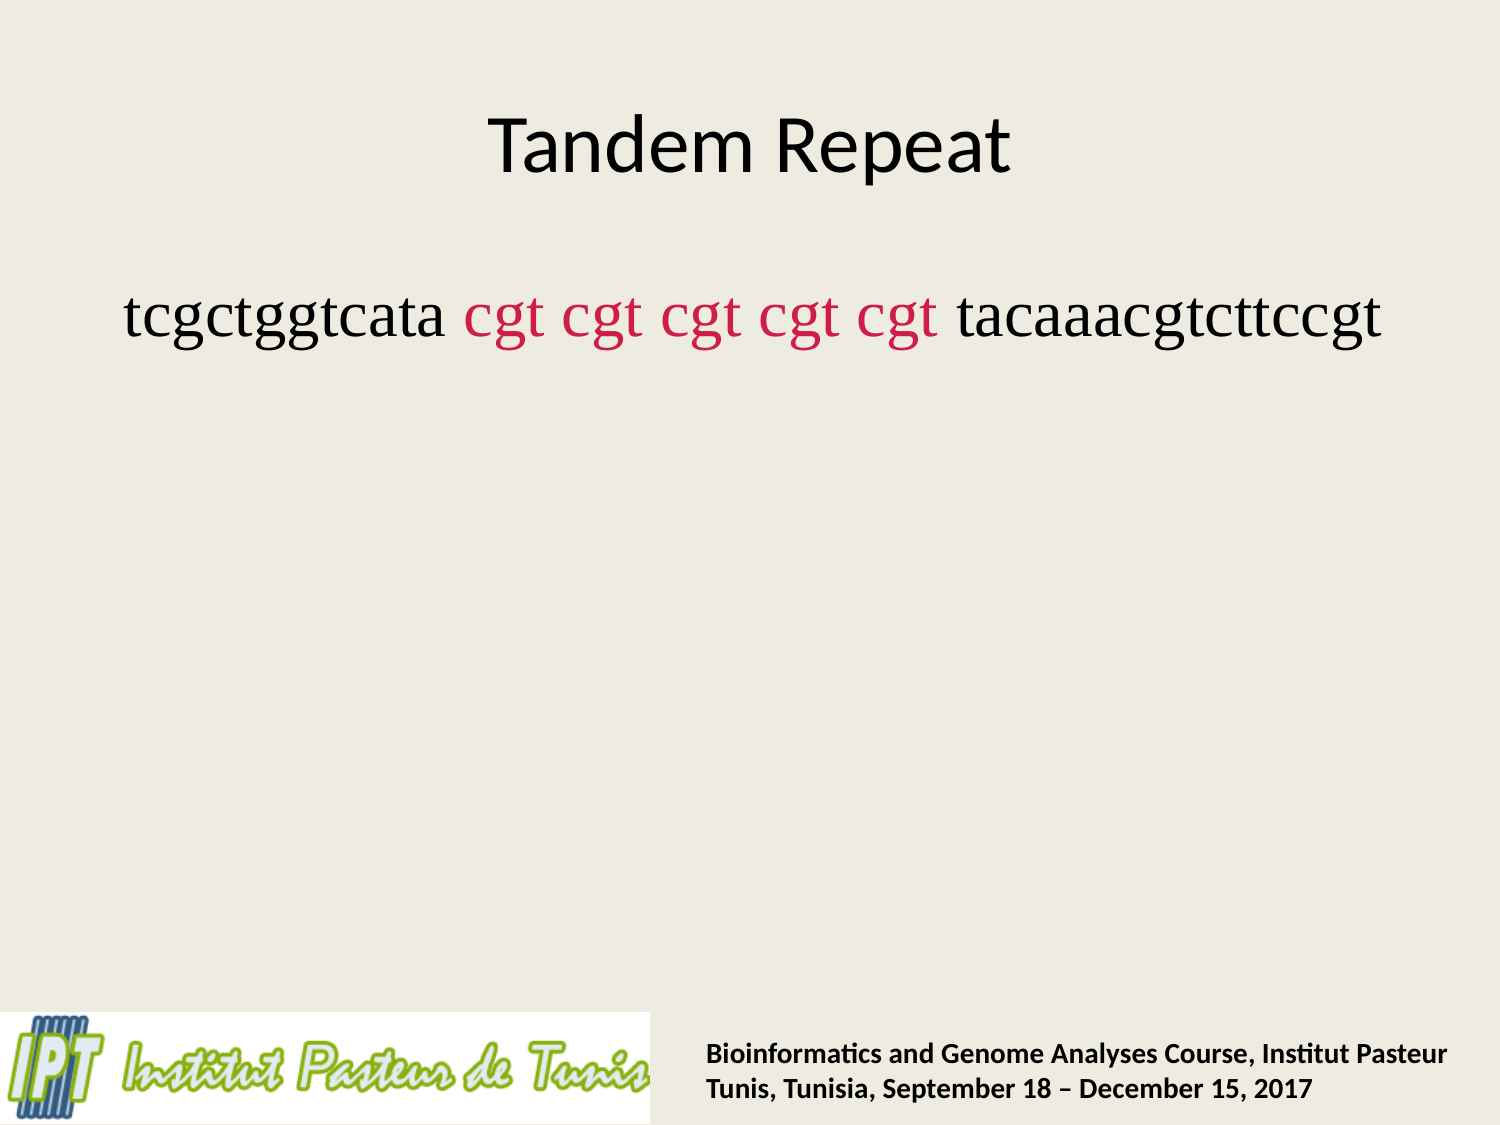

# Tandem Repeat
  tcgctggtcata cgt cgt cgt cgt cgt tacaaacgtcttccgt